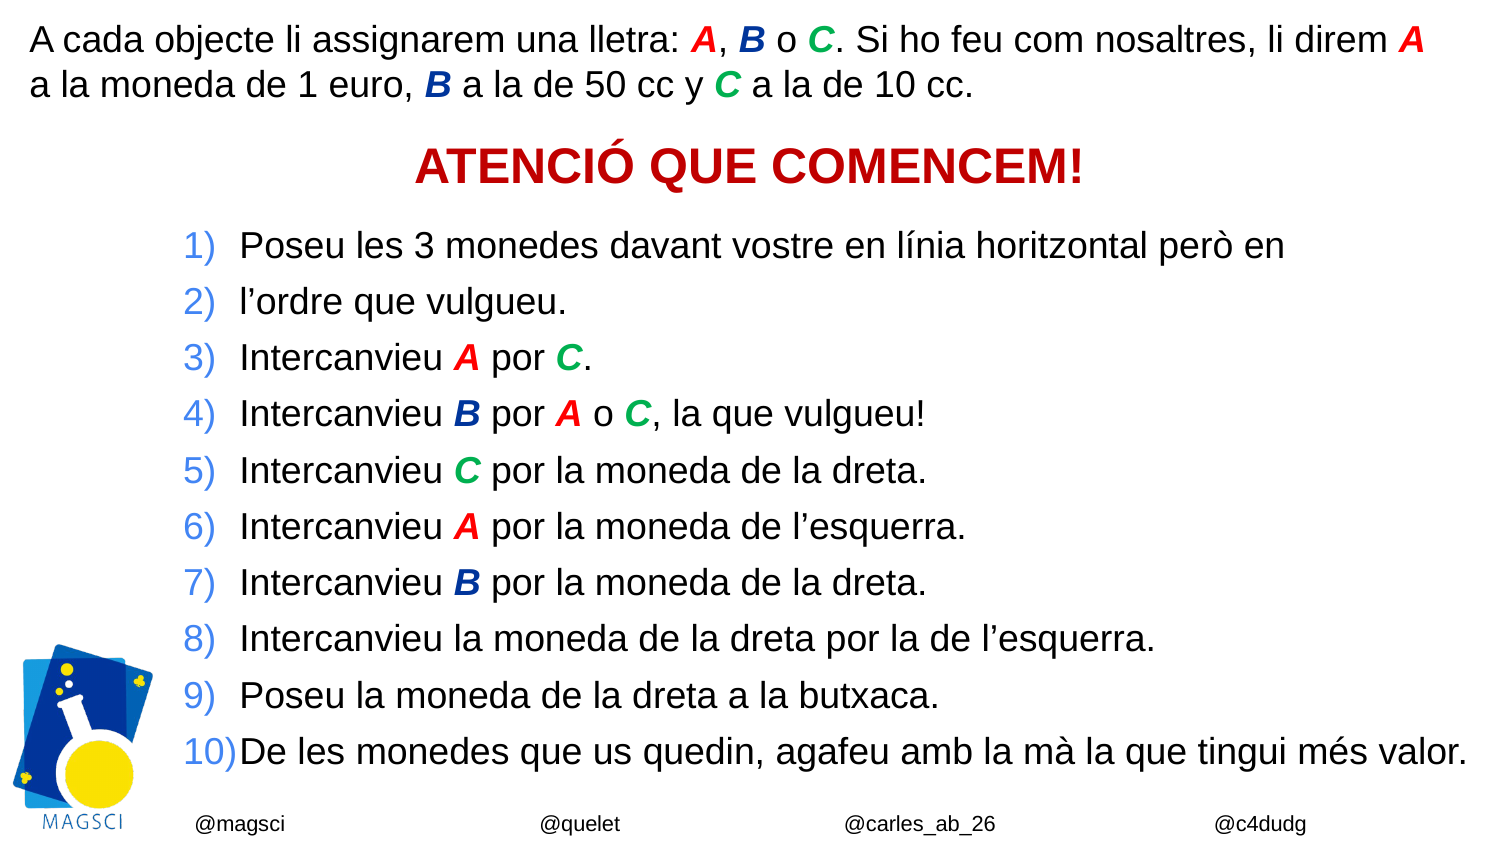

A cada objecte li assignarem una lletra: A, B o C. Si ho feu com nosaltres, li direm A a la moneda de 1 euro, B a la de 50 cc y C a la de 10 cc.
ATENCIÓ QUE COMENCEM!
Poseu les 3 monedes davant vostre en línia horitzontal però en
l’ordre que vulgueu.
Intercanvieu A por C.
Intercanvieu B por A o C, la que vulgueu!
Intercanvieu C por la moneda de la dreta.
Intercanvieu A por la moneda de l’esquerra.
Intercanvieu B por la moneda de la dreta.
Intercanvieu la moneda de la dreta por la de l’esquerra.
Poseu la moneda de la dreta a la butxaca.
De les monedes que us quedin, agafeu amb la mà la que tingui més valor.